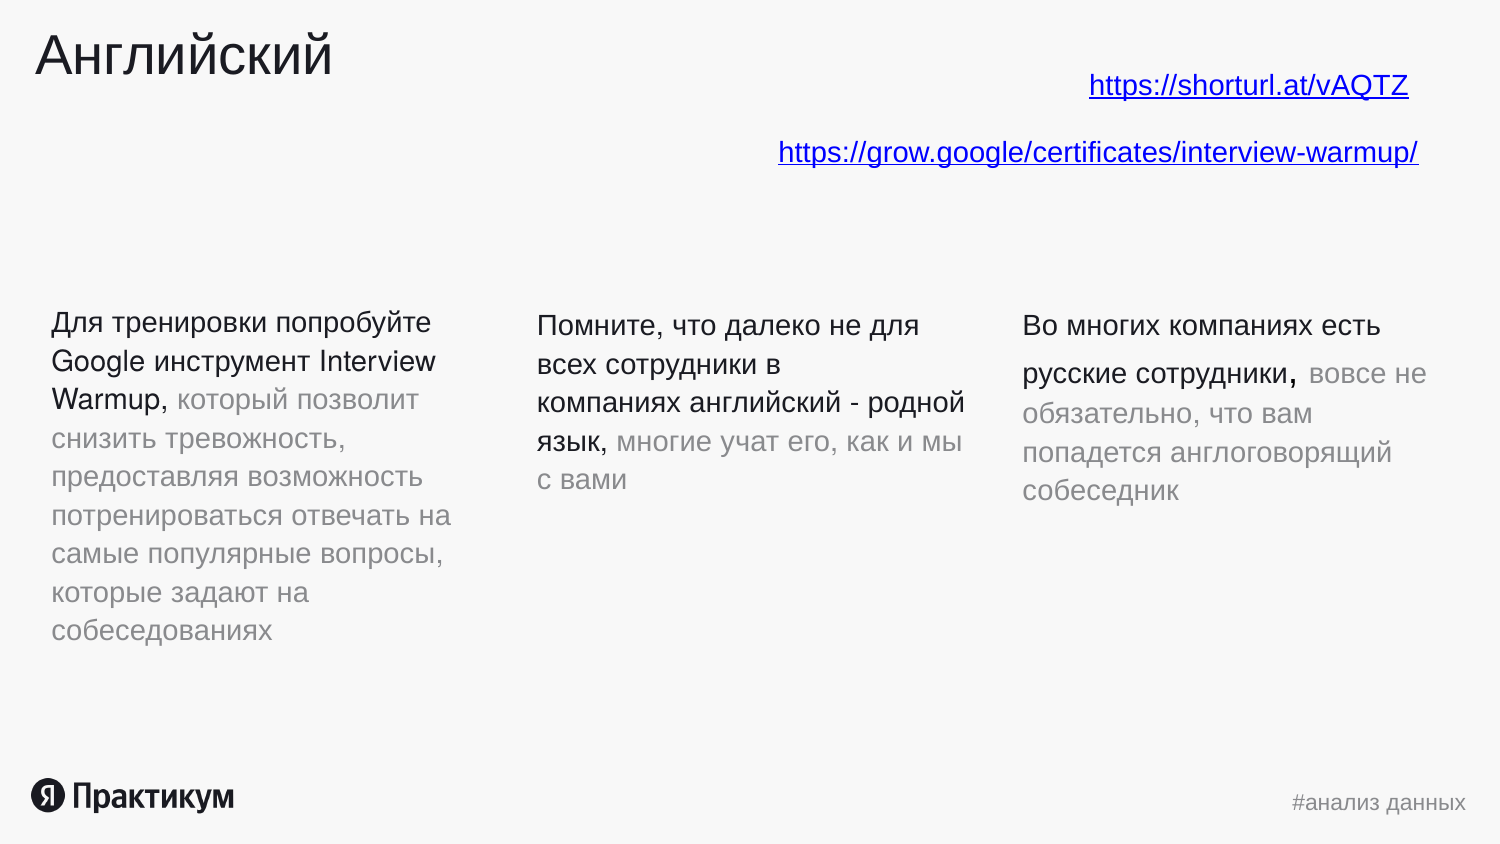

# Английский
https://shorturl.at/vAQTZ
https://grow.google/certificates/interview-warmup/

Для тренировки попробуйте Google инструмент Interview Warmup, который позволит снизить тревожность, предоставляя возможность потренироваться отвечать на самые популярные вопросы, которые задают на собеседованиях

Помните, что далеко не для всех сотрудники в компаниях английский - родной язык, многие учат его, как и мы с вами
Во многих компаниях есть русские сотрудники, вовсе не обязательно, что вам попадется англоговорящий собеседник